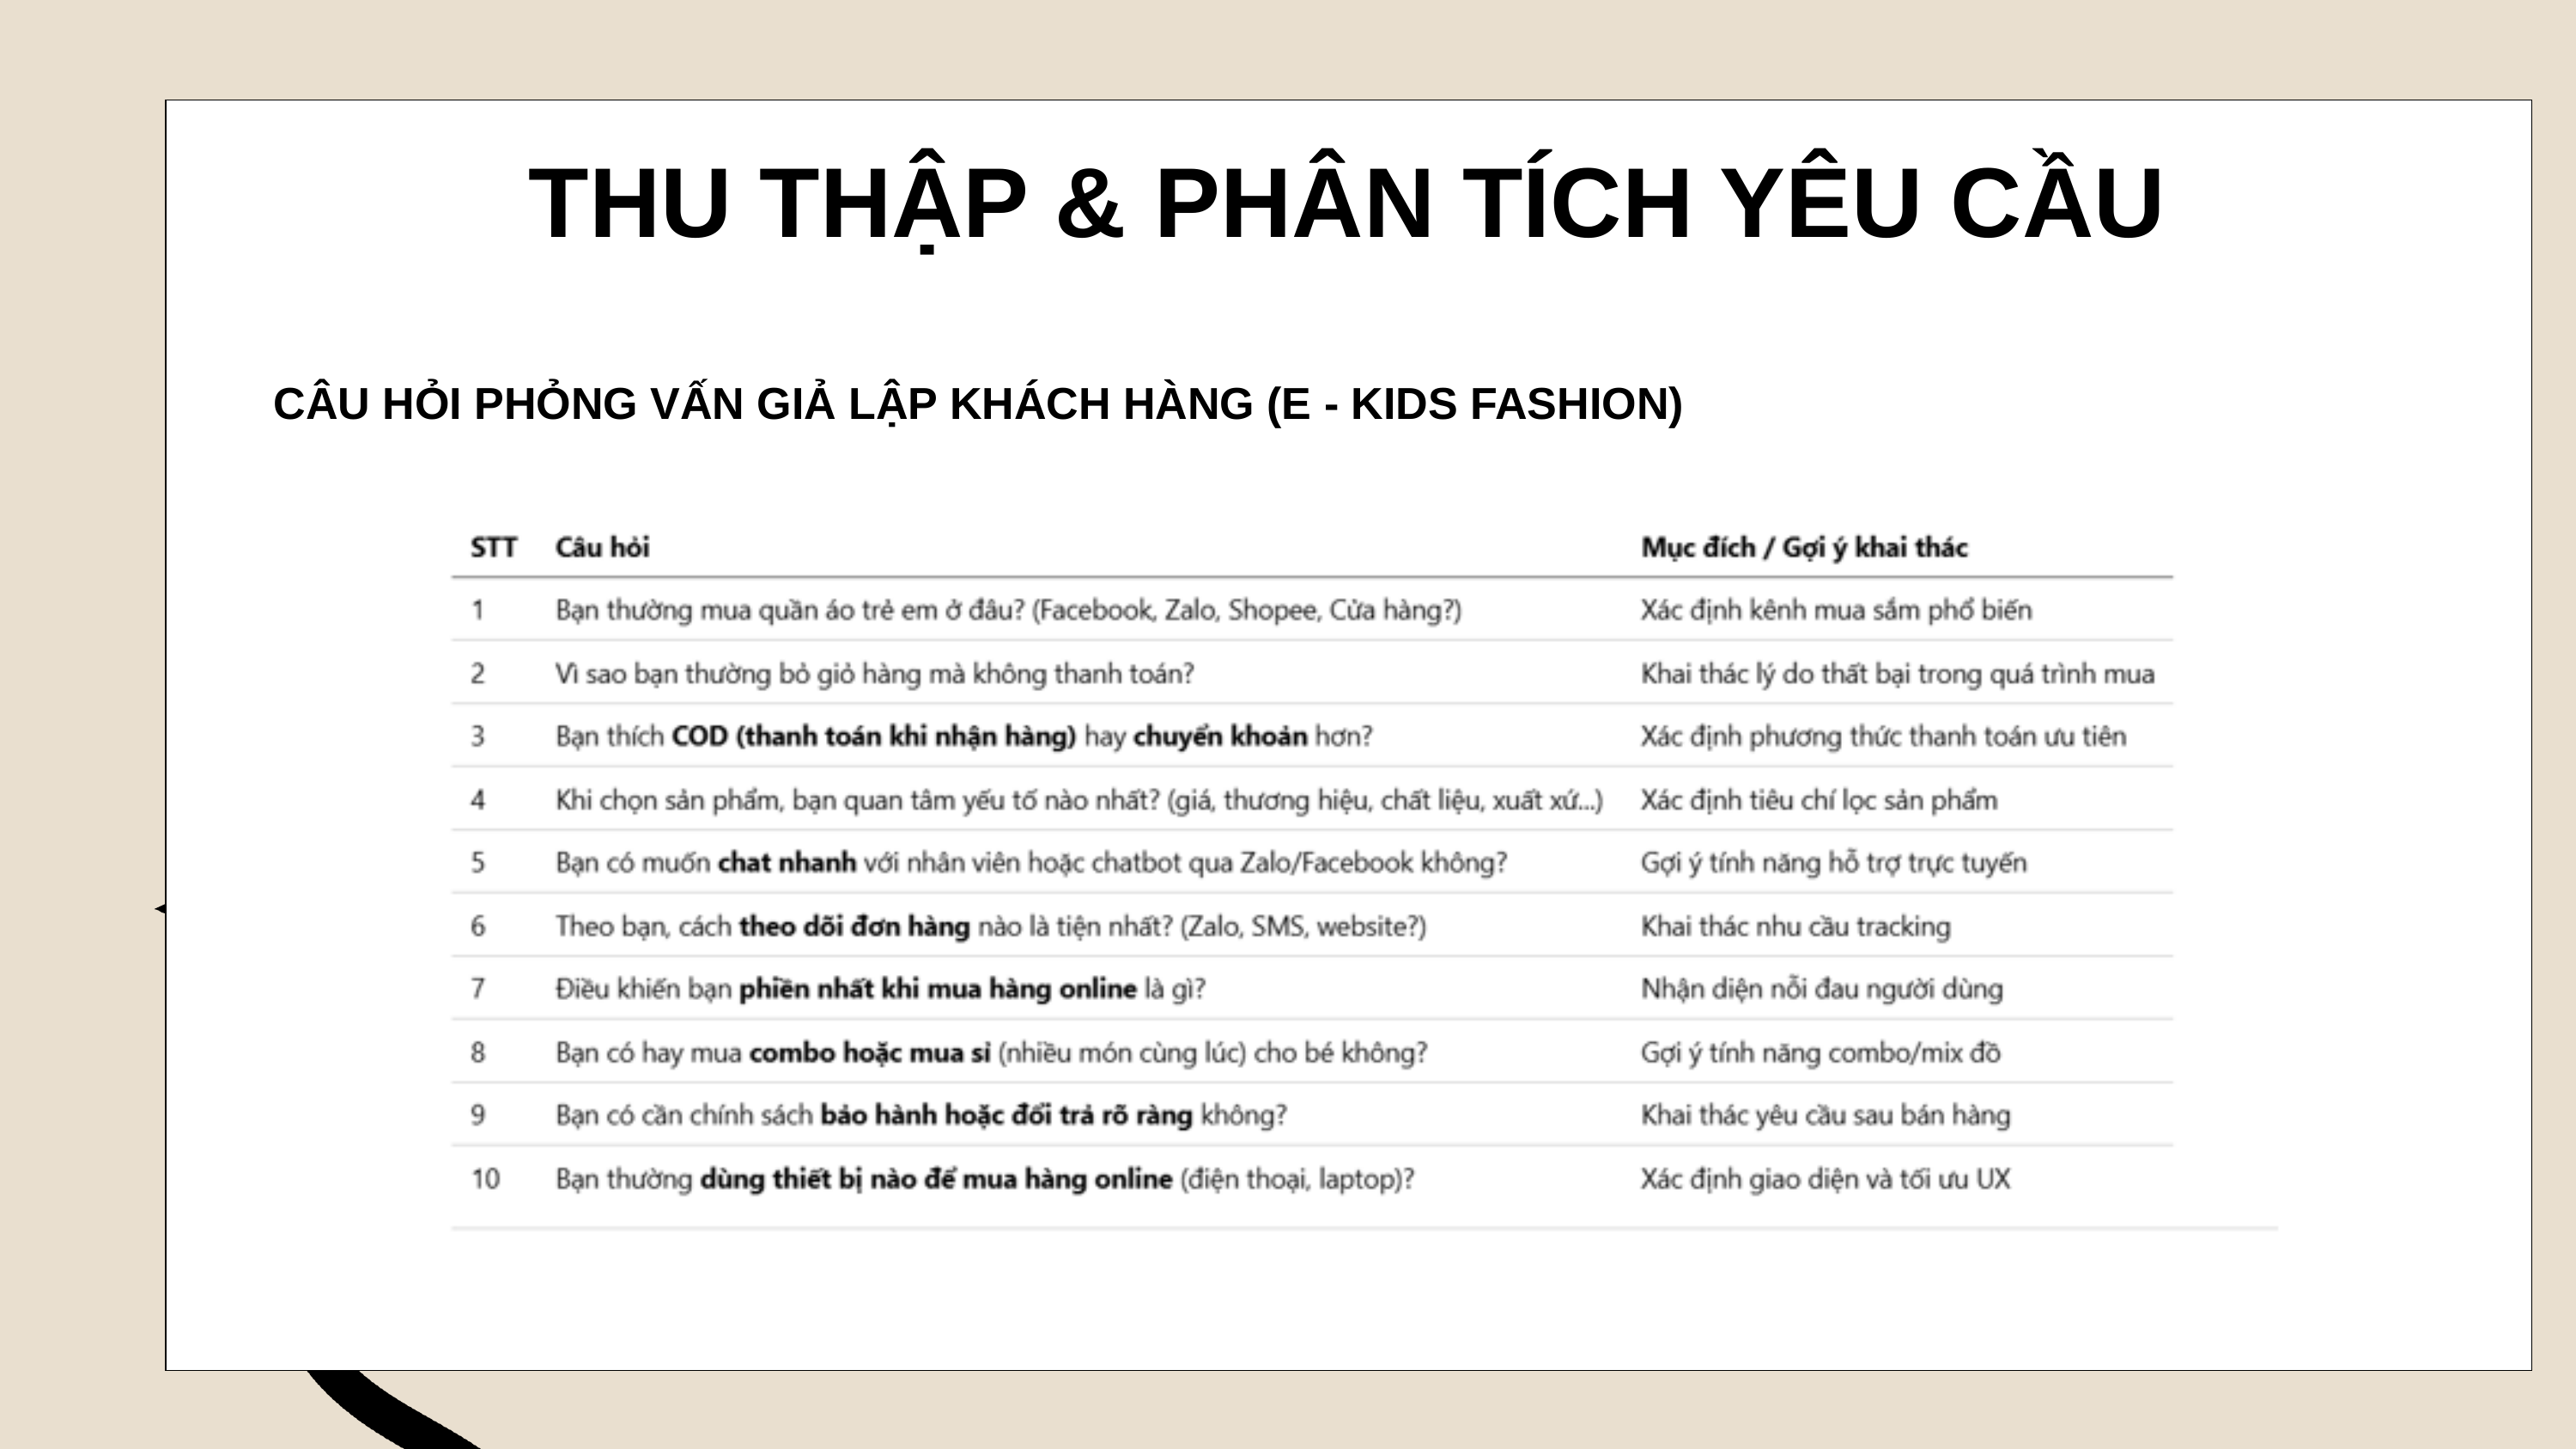

THU THẬP & PHÂN TÍCH YÊU CẦU

CÂU HỎI PHỎNG VẤN GIẢ LẬP KHÁCH HÀNG (E - KIDS FASHION)